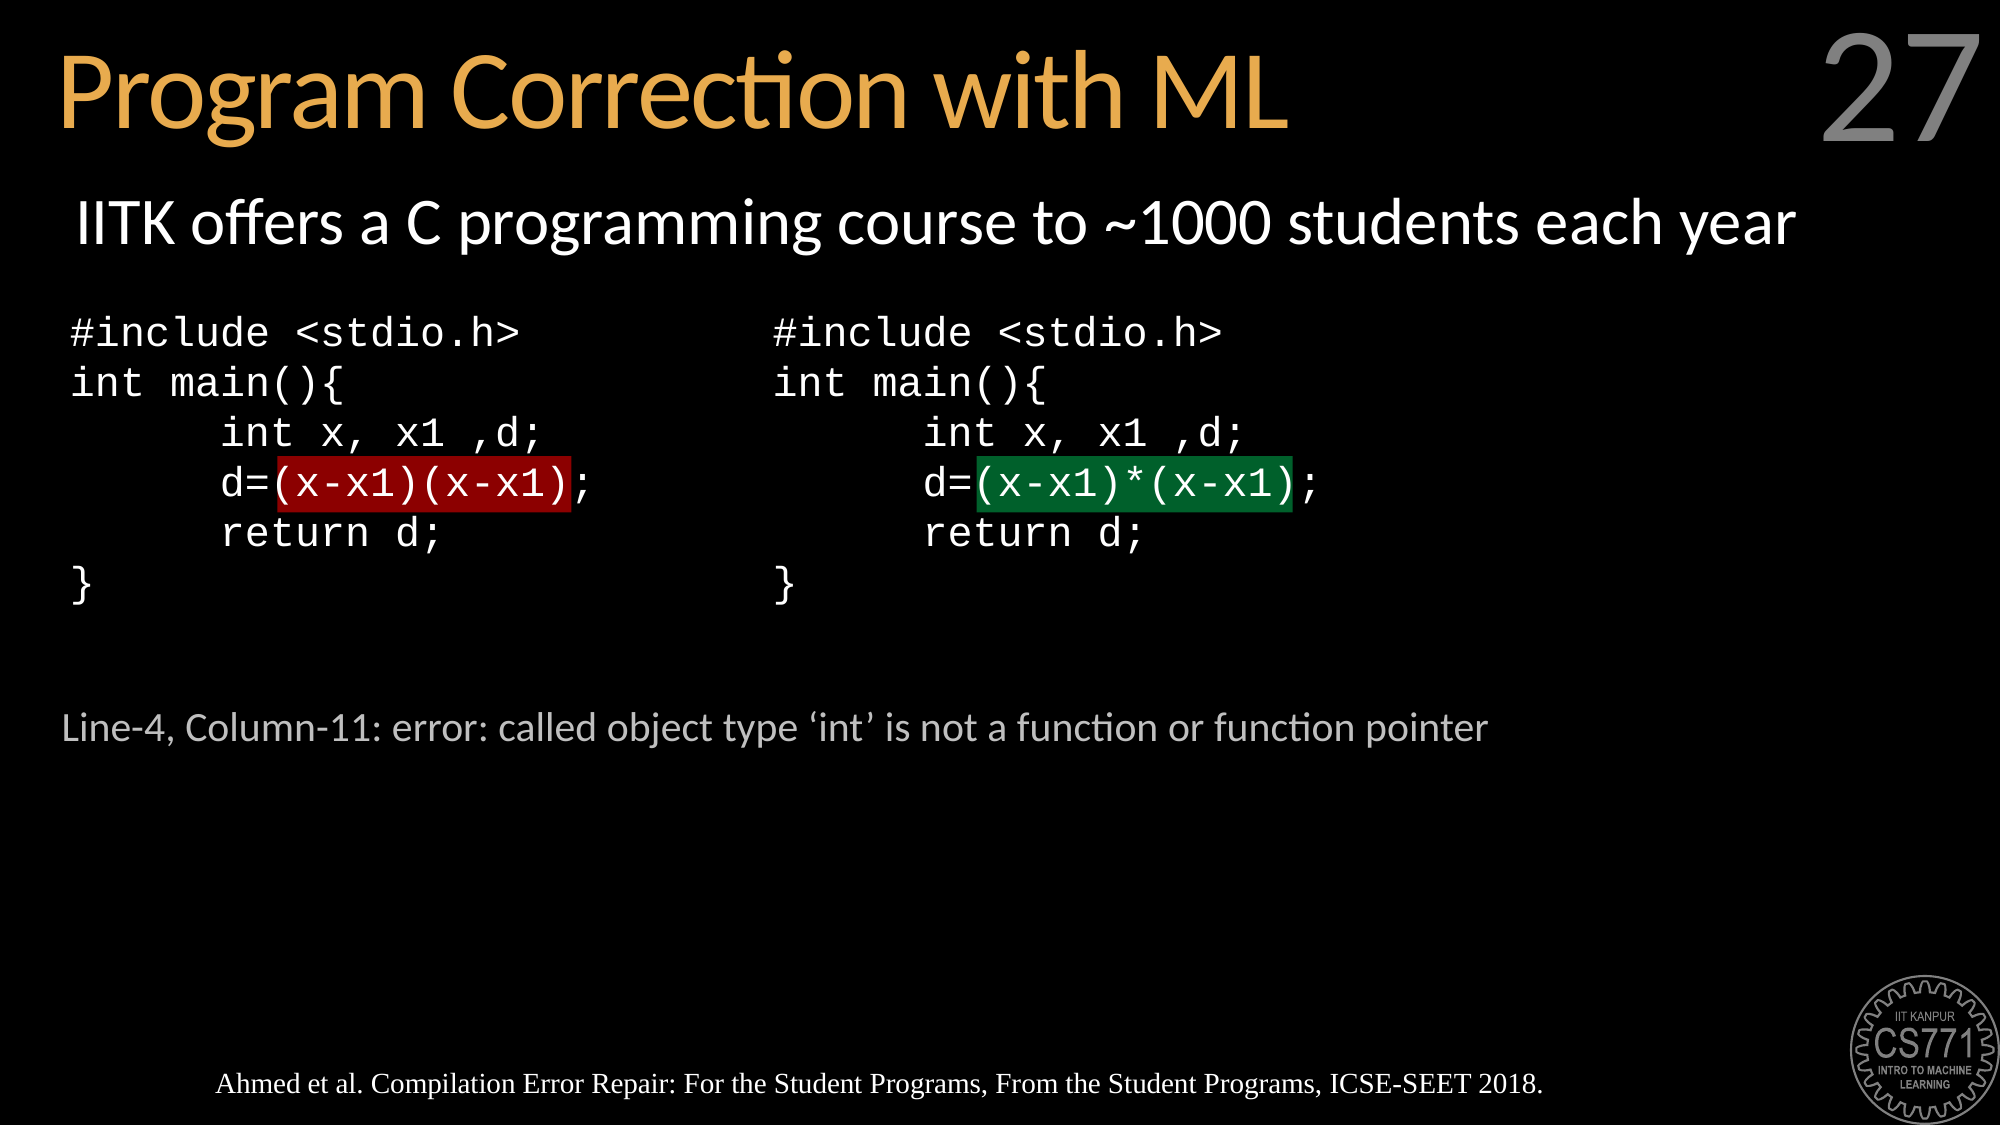

# Program Correction with ML
27
IITK offers a C programming course to ~1000 students each year

#include <stdio.h>
int main(){
	int x, x1 ,d;
	d=(x-x1)(x-x1);
	return d;
}
#include <stdio.h>
int main(){
	int x, x1 ,d;
	d=(x-x1)*(x-x1);
	return d;
}

Line-4, Column-11: error: called object type ‘int’ is not a function or function pointer
Ahmed et al. Compilation Error Repair: For the Student Programs, From the Student Programs, ICSE-SEET 2018.